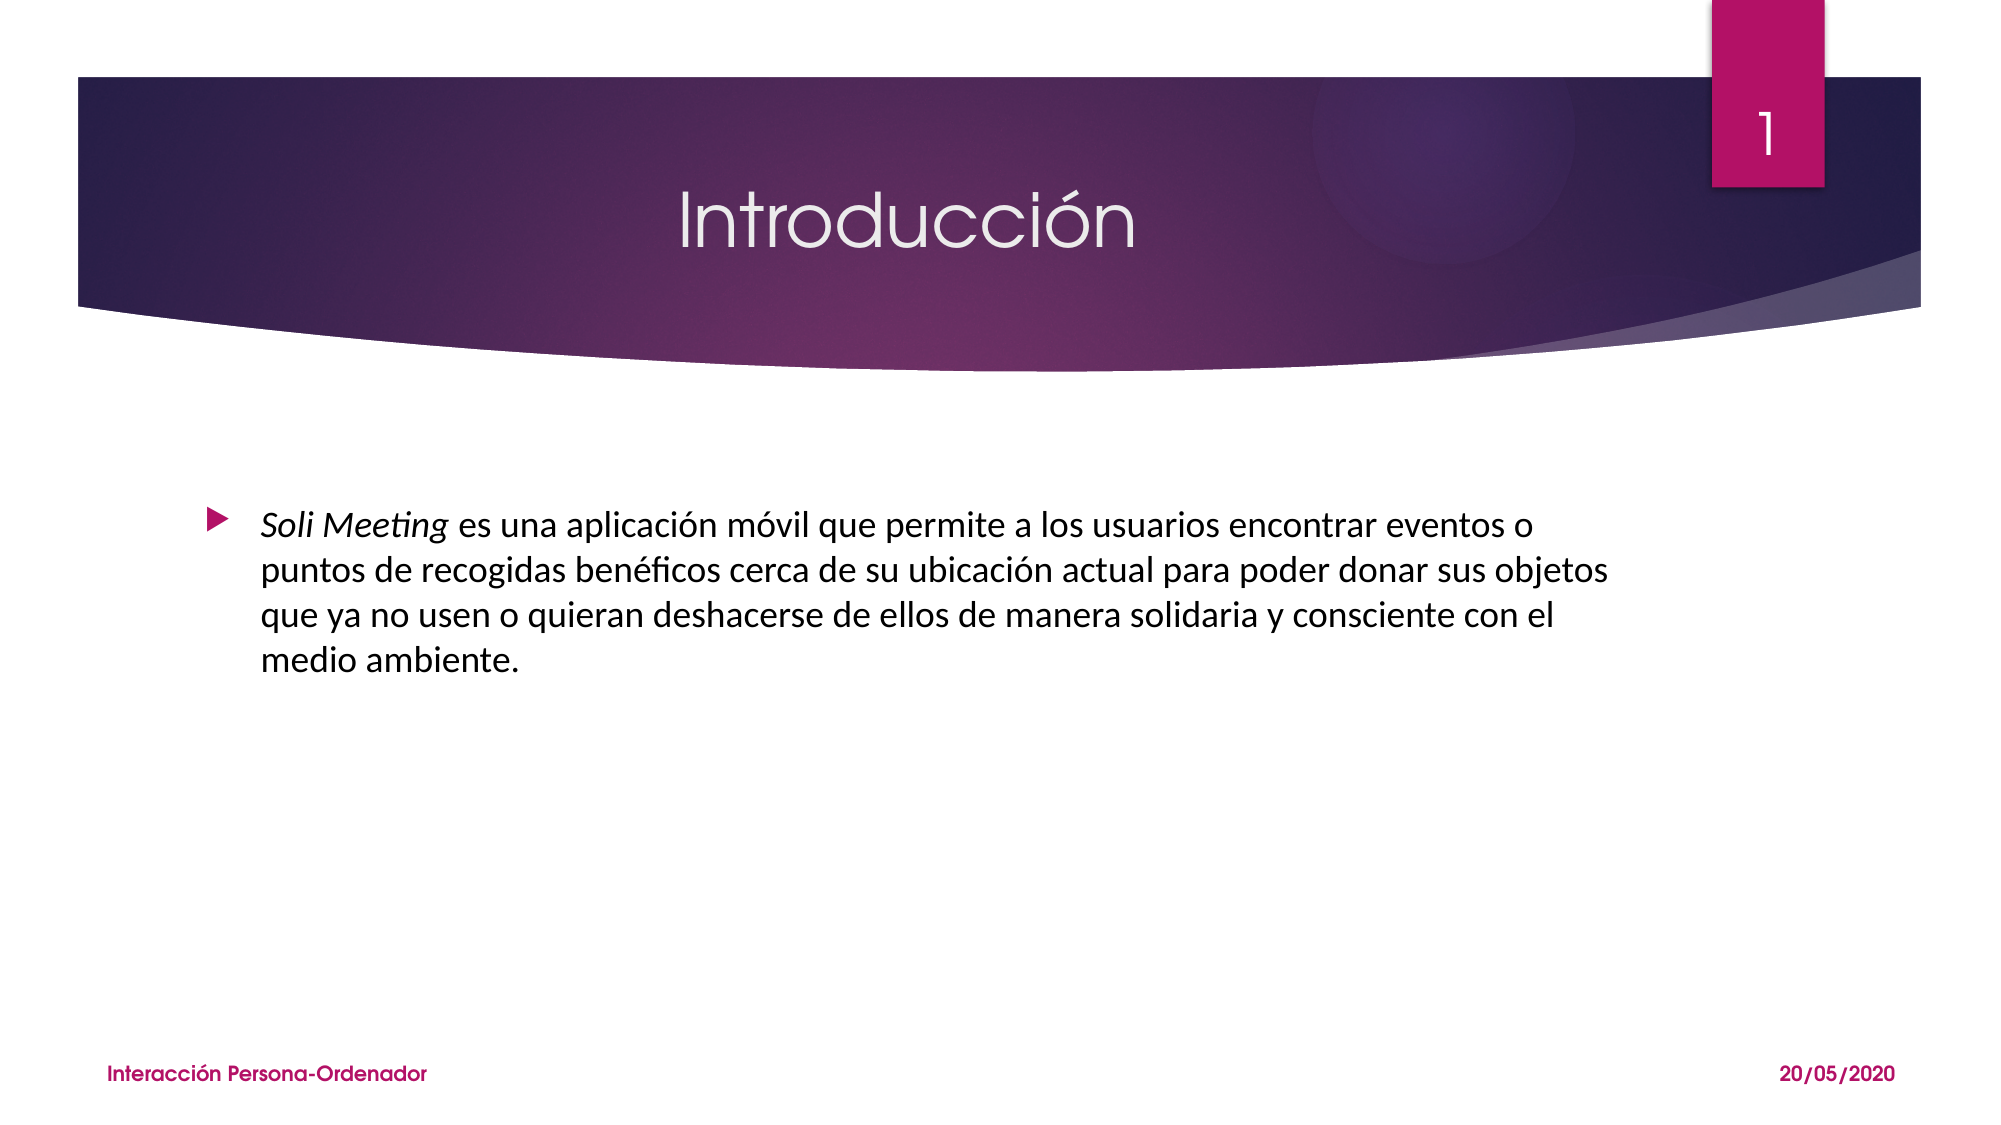

1
# Introducción

Soli Meeting es una aplicación móvil que permite a los usuarios encontrar eventos o puntos de recogidas benéficos cerca de su ubicación actual para poder donar sus objetos que ya no usen o quieran deshacerse de ellos de manera solidaria y consciente con el medio ambiente.

Interacción Persona-Ordenador
20/05/2020